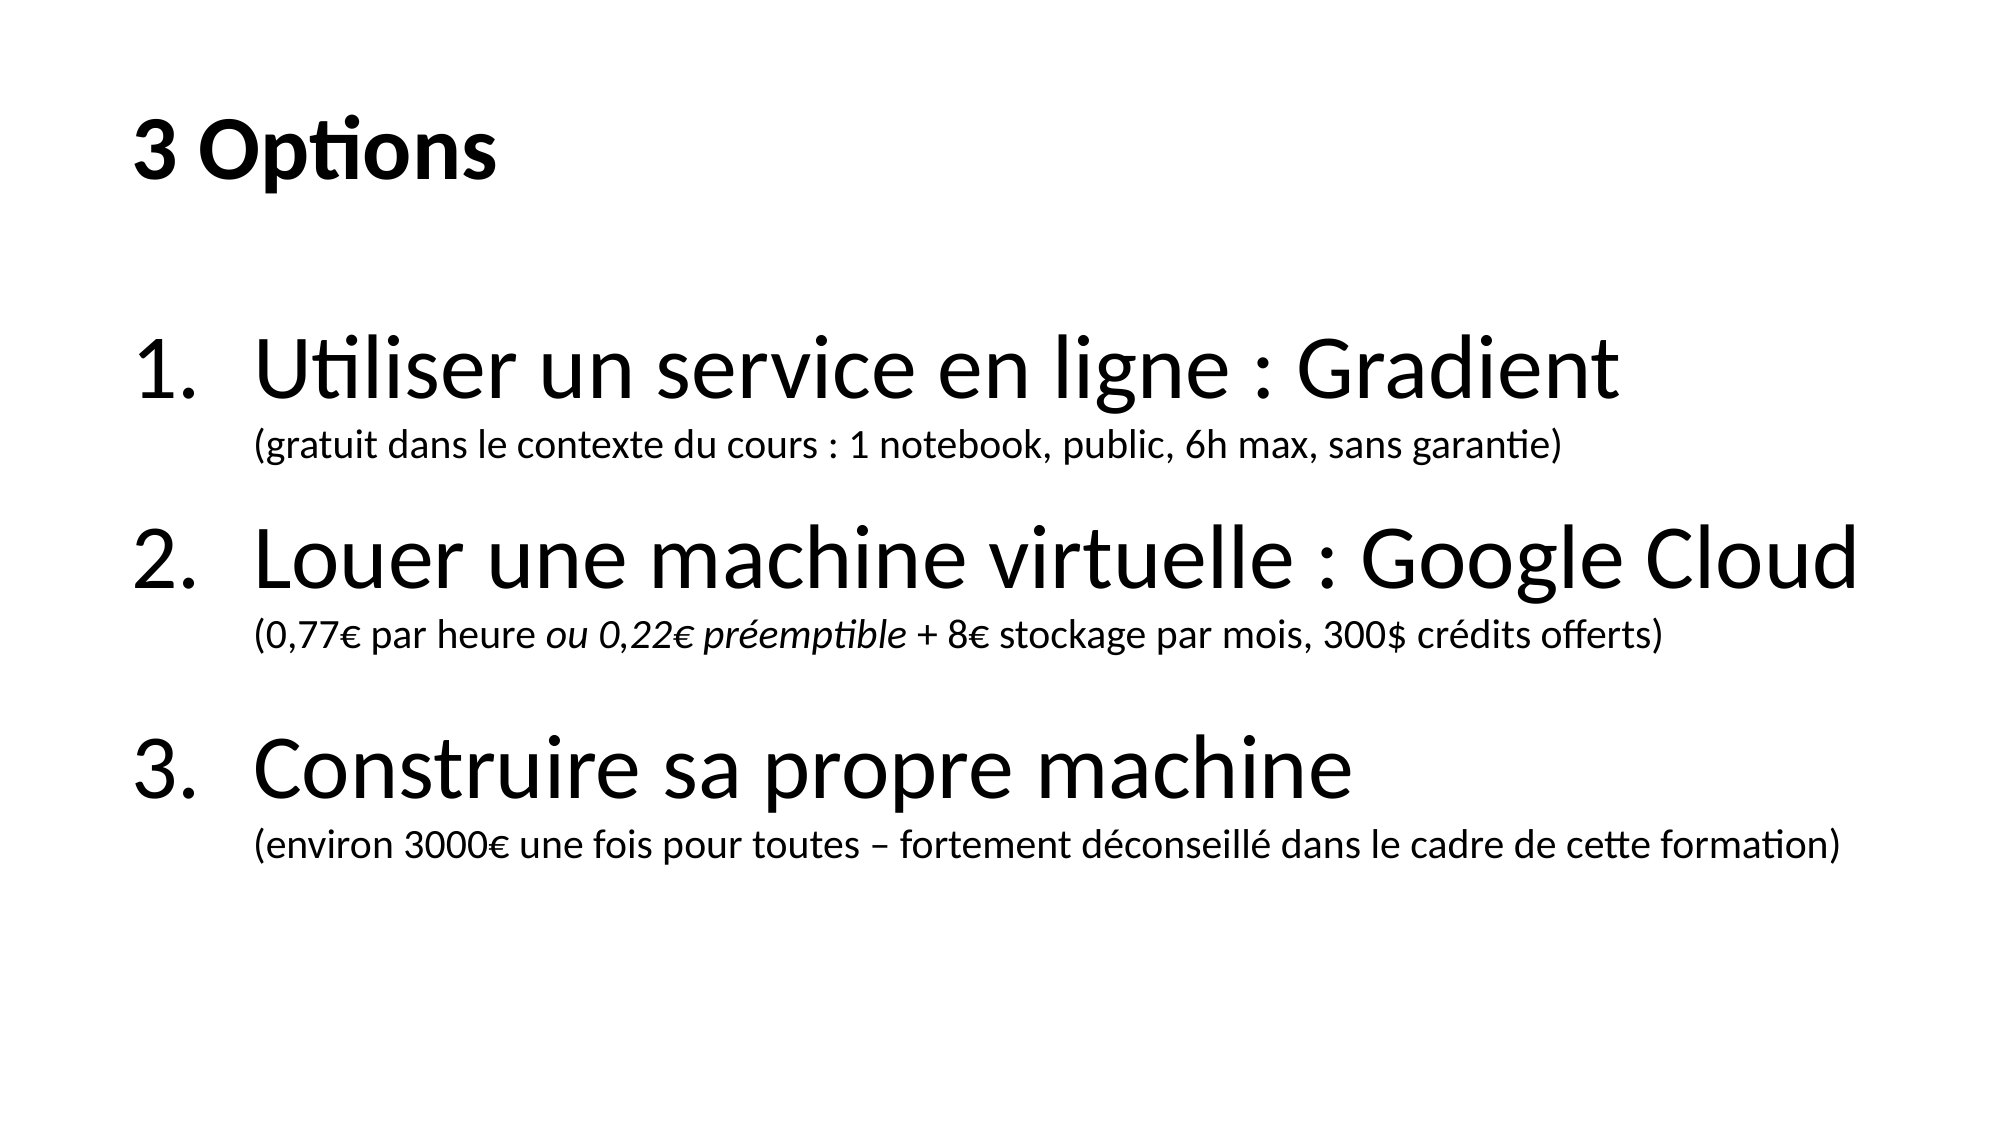

3 Options

Utiliser un service en ligne : Gradient
(gratuit dans le contexte du cours : 1 notebook, public, 6h max, sans garantie)
Louer une machine virtuelle : Google Cloud
(0,77€ par heure ou 0,22€ préemptible + 8€ stockage par mois, 300$ crédits offerts)
Construire sa propre machine
(environ 3000€ une fois pour toutes – fortement déconseillé dans le cadre de cette formation)